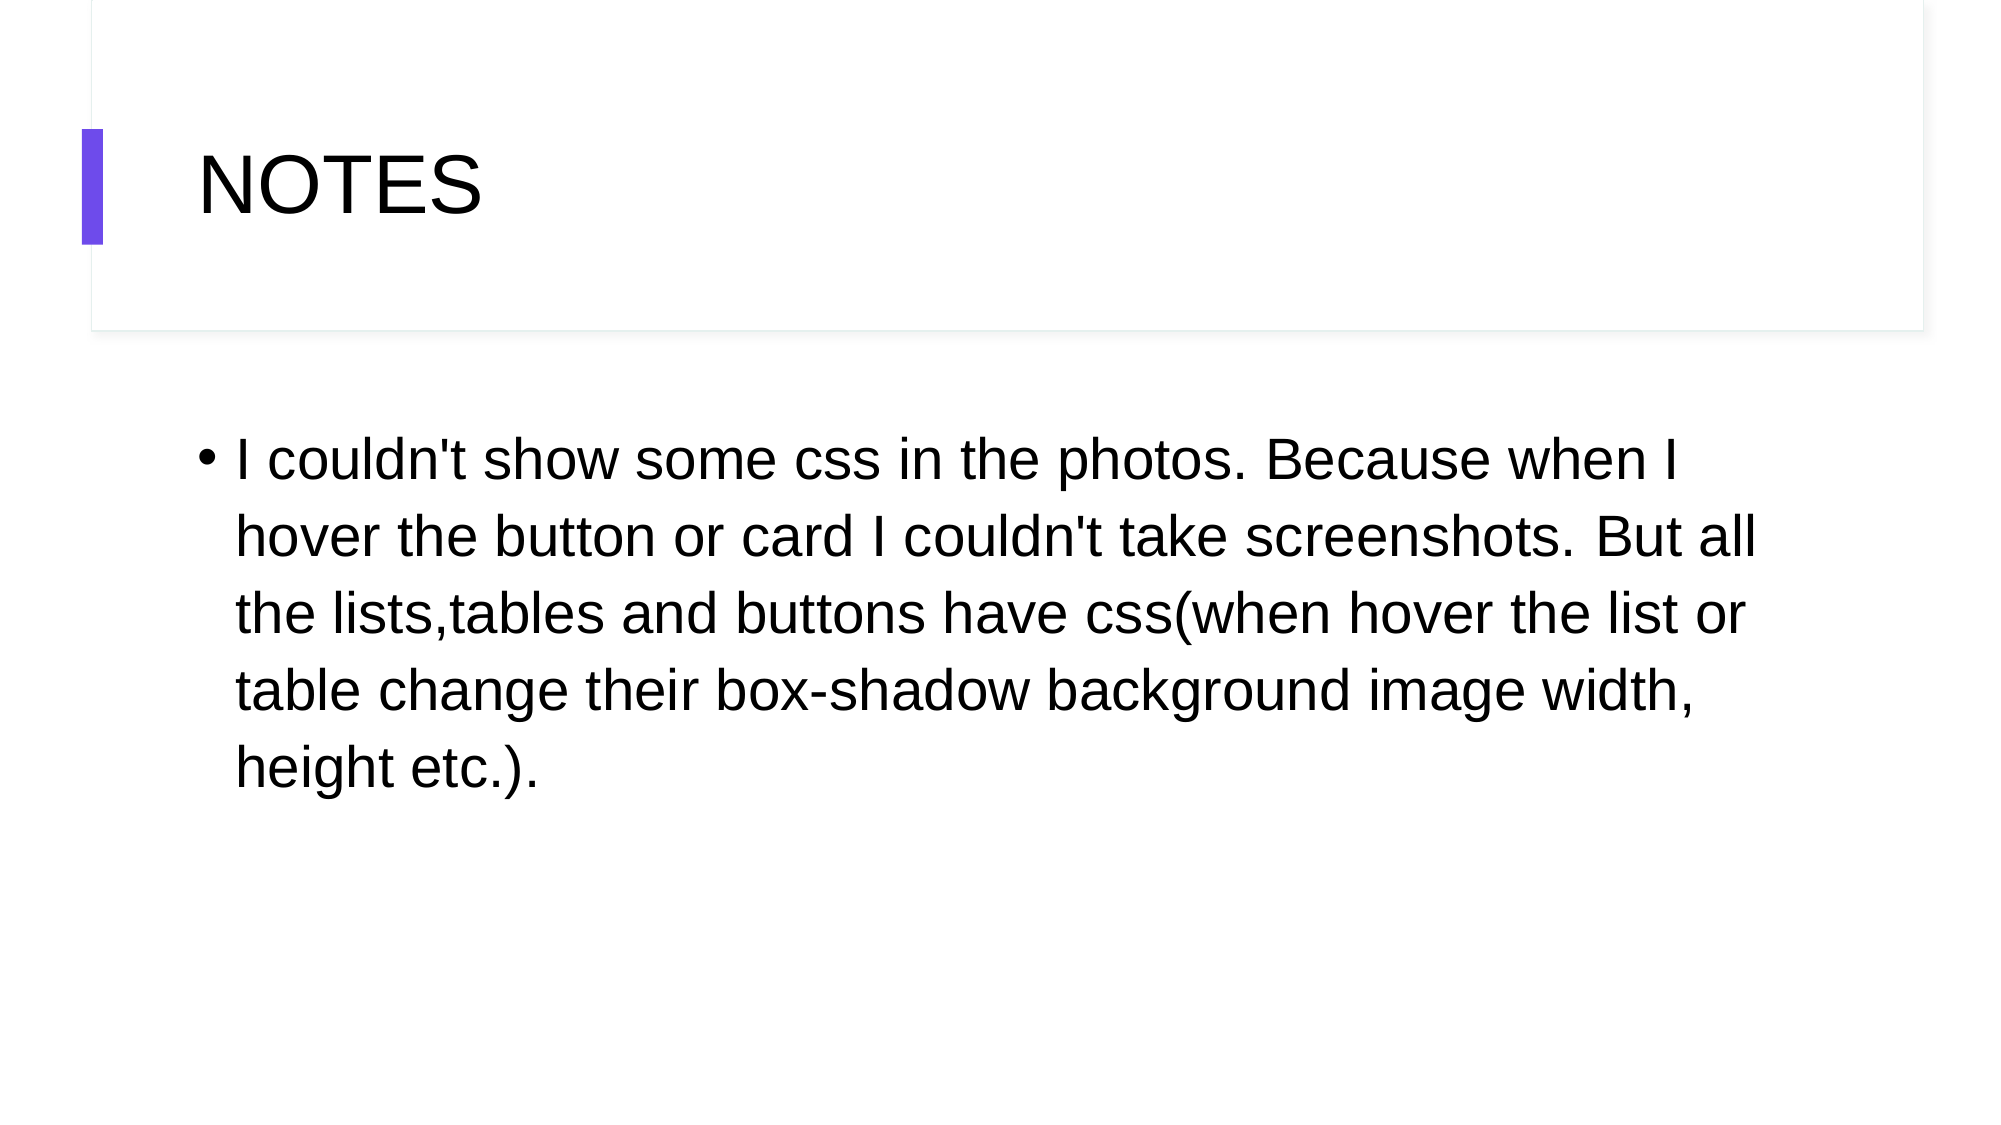

# NOTES
I couldn't show some css in the photos. Because when I hover the button or card I couldn't take screenshots. But all the lists,tables and buttons have css(when hover the list or table change their box-shadow background image width, height etc.).